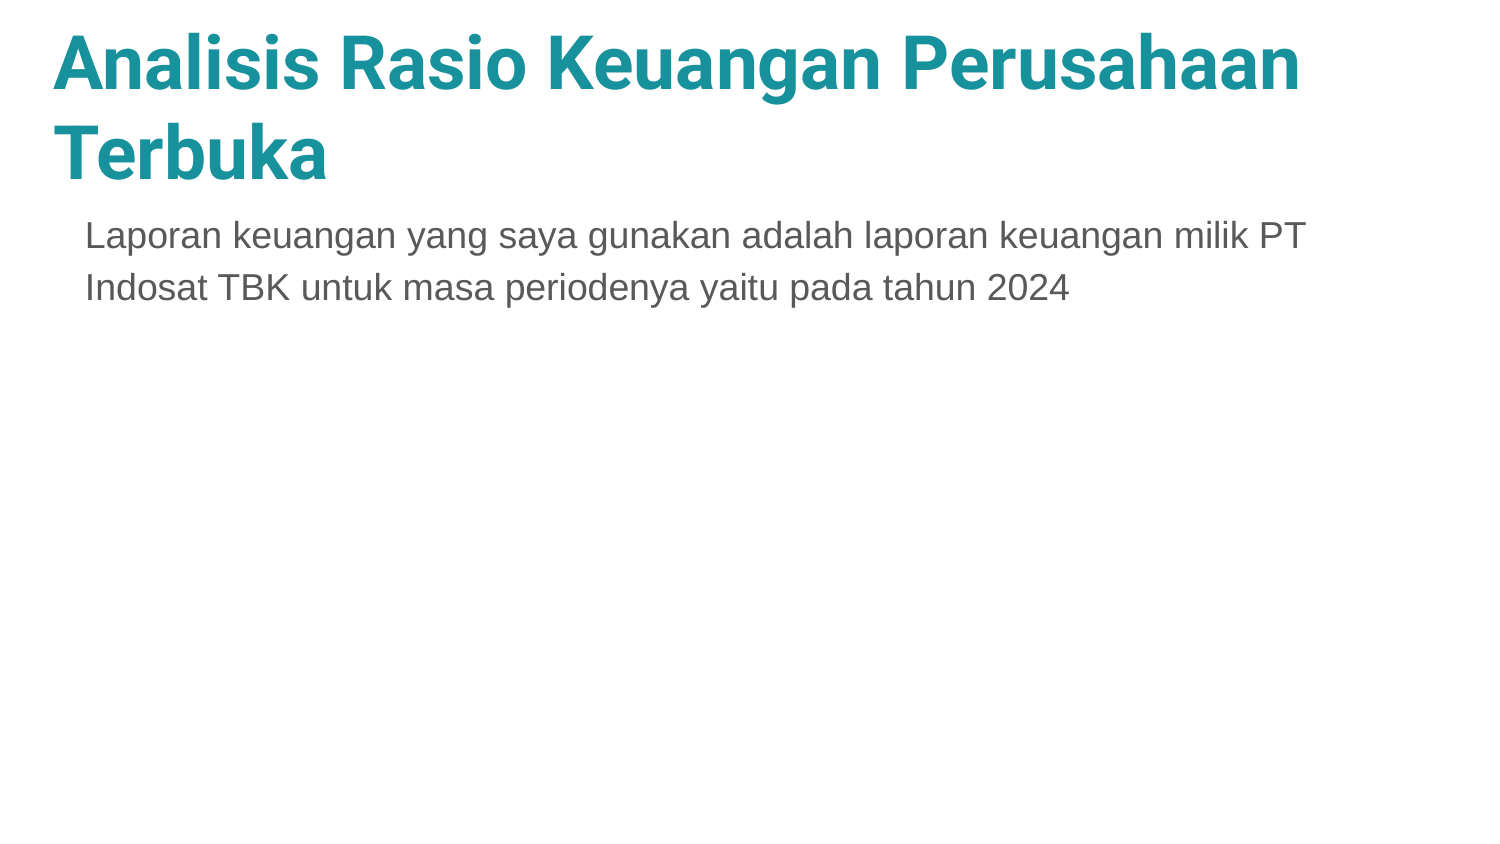

# Analisis Rasio Keuangan Perusahaan Terbuka
Laporan keuangan yang saya gunakan adalah laporan keuangan milik PT Indosat TBK untuk masa periodenya yaitu pada tahun 2024